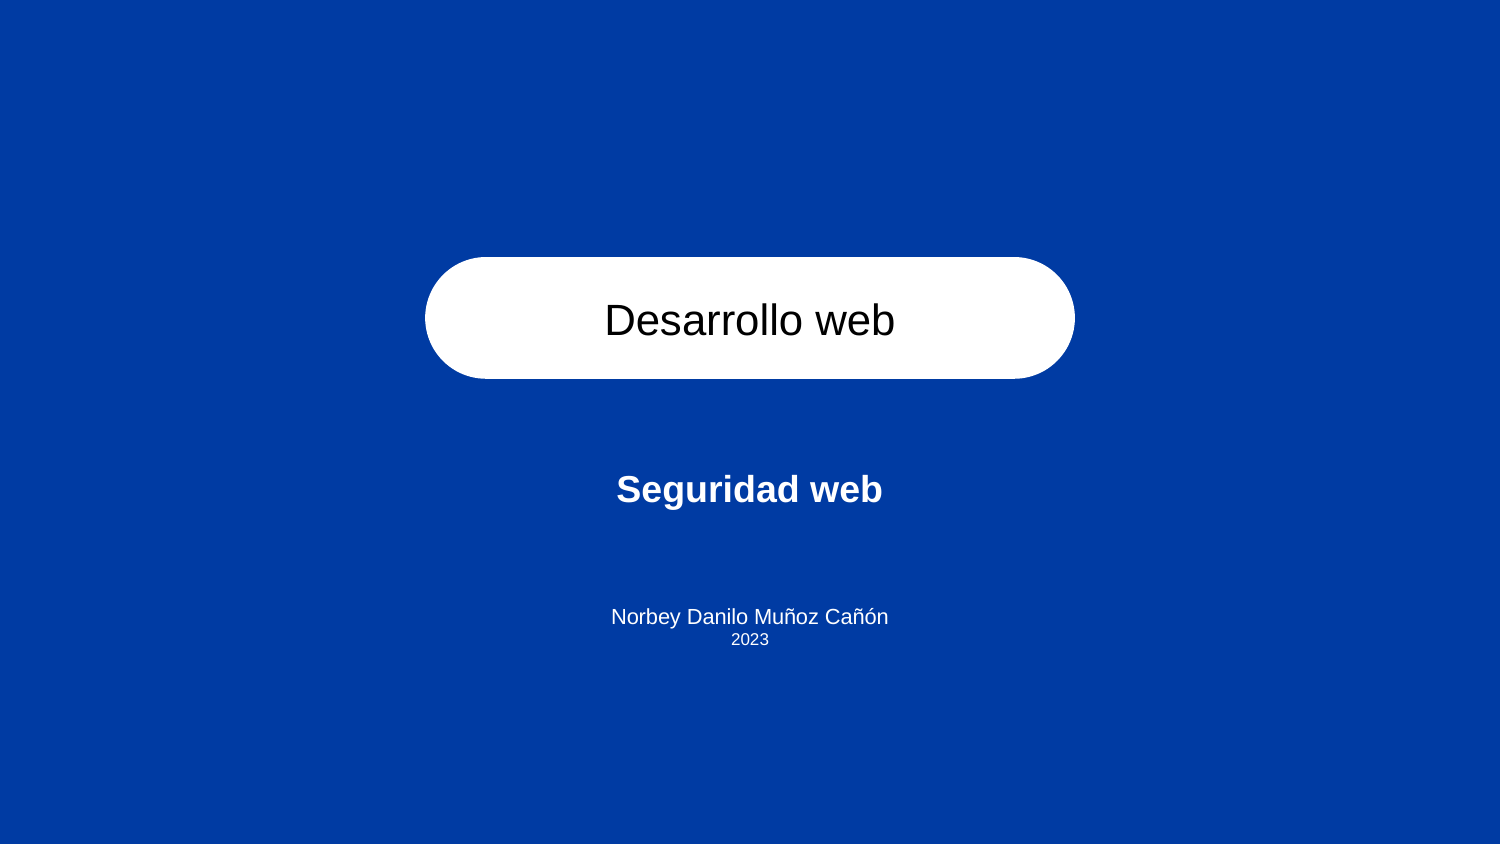

Desarrollo web
Seguridad web
Norbey Danilo Muñoz Cañón
2023